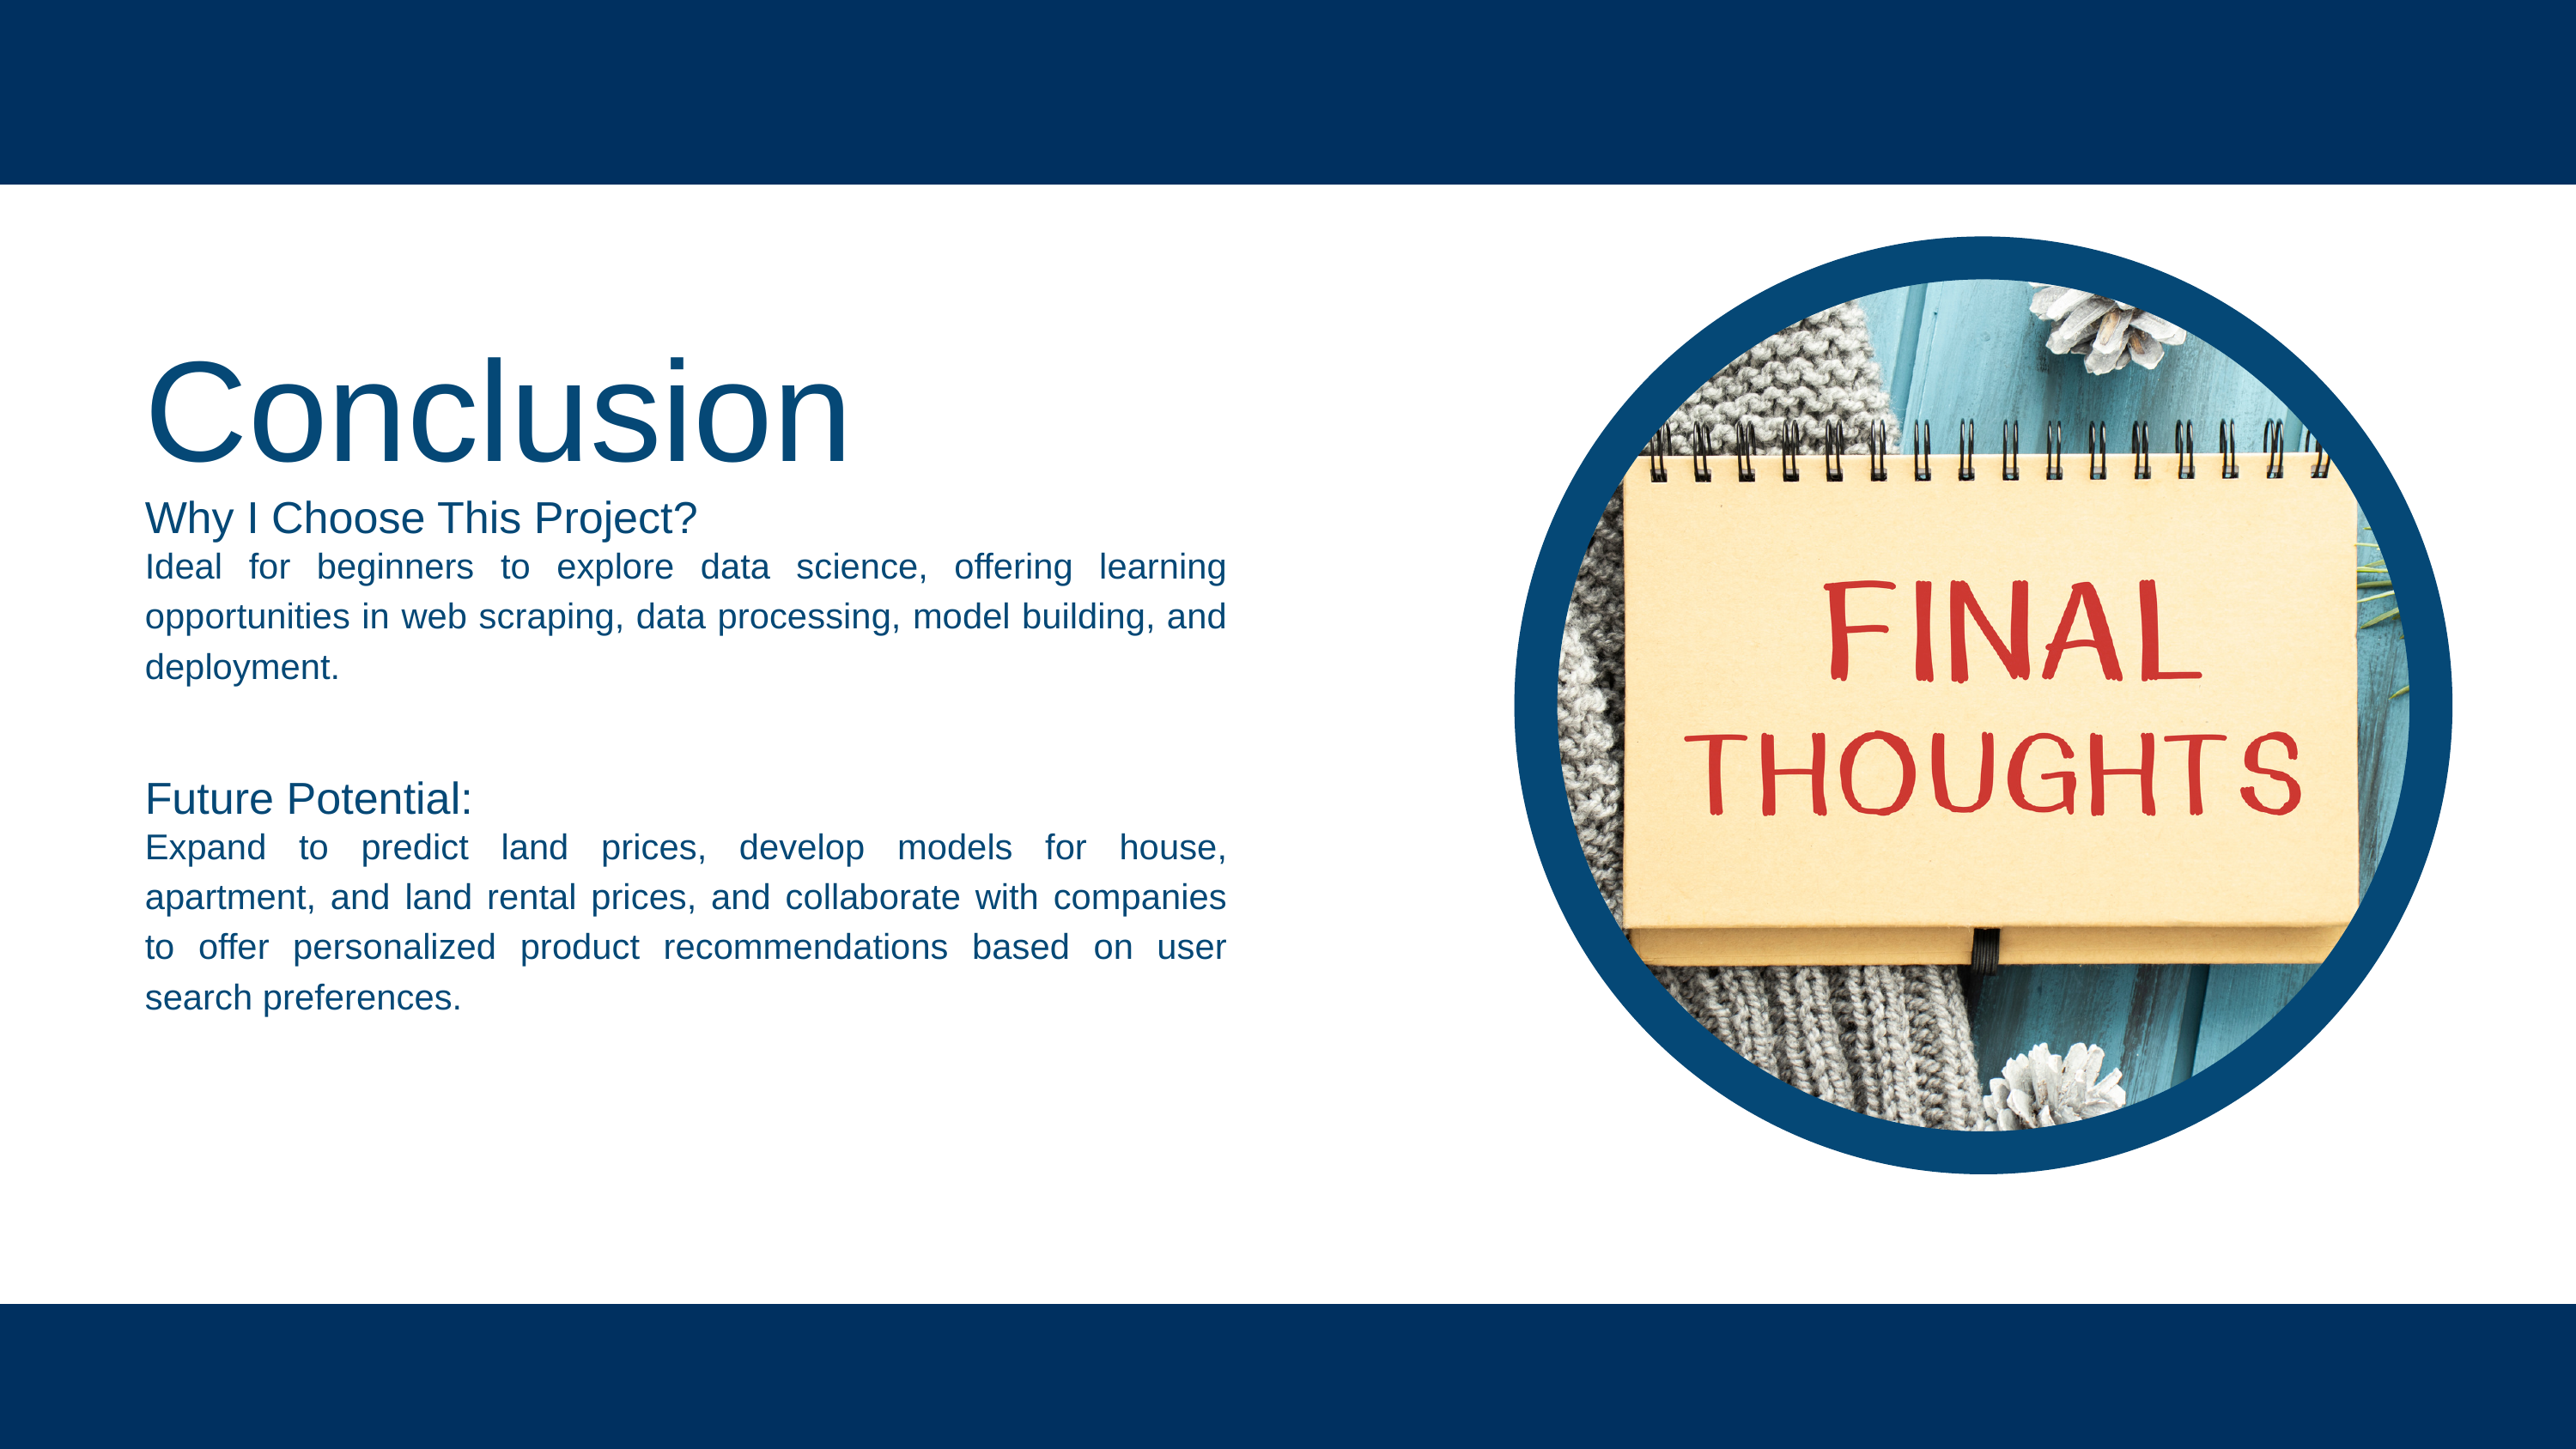

Conclusion
Why I Choose This Project?
Ideal for beginners to explore data science, offering learning opportunities in web scraping, data processing, model building, and deployment.
Future Potential:
Expand to predict land prices, develop models for house, apartment, and land rental prices, and collaborate with companies to offer personalized product recommendations based on user search preferences.